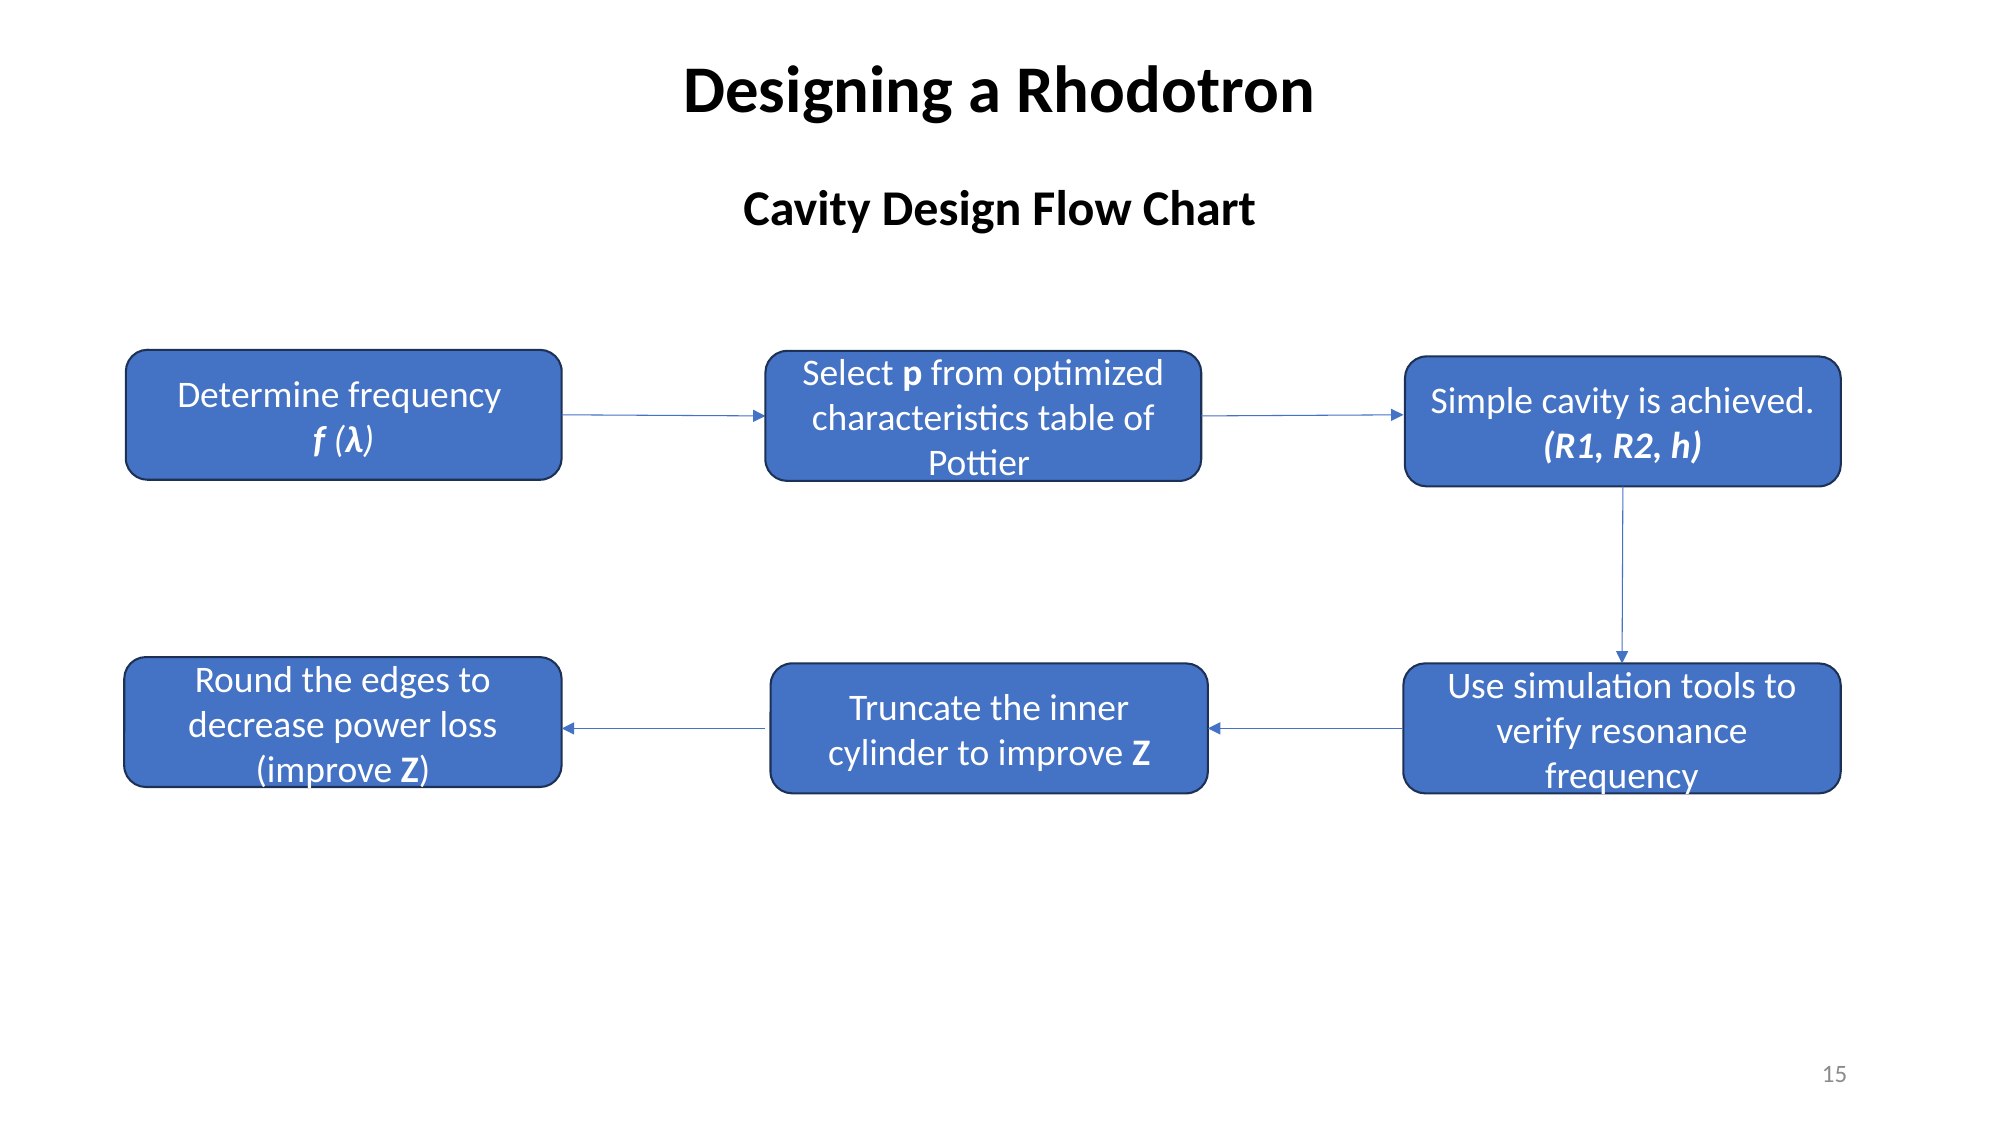

Designing a Rhodotron
Cavity Design Flow Chart
Determine frequency
f (λ)
Select p from optimized characteristics table of Pottier
Simple cavity is achieved.
(R1, R2, h)
Round the edges to decrease power loss (improve Z)
Truncate the inner cylinder to improve Z
Use simulation tools to verify resonance frequency
15